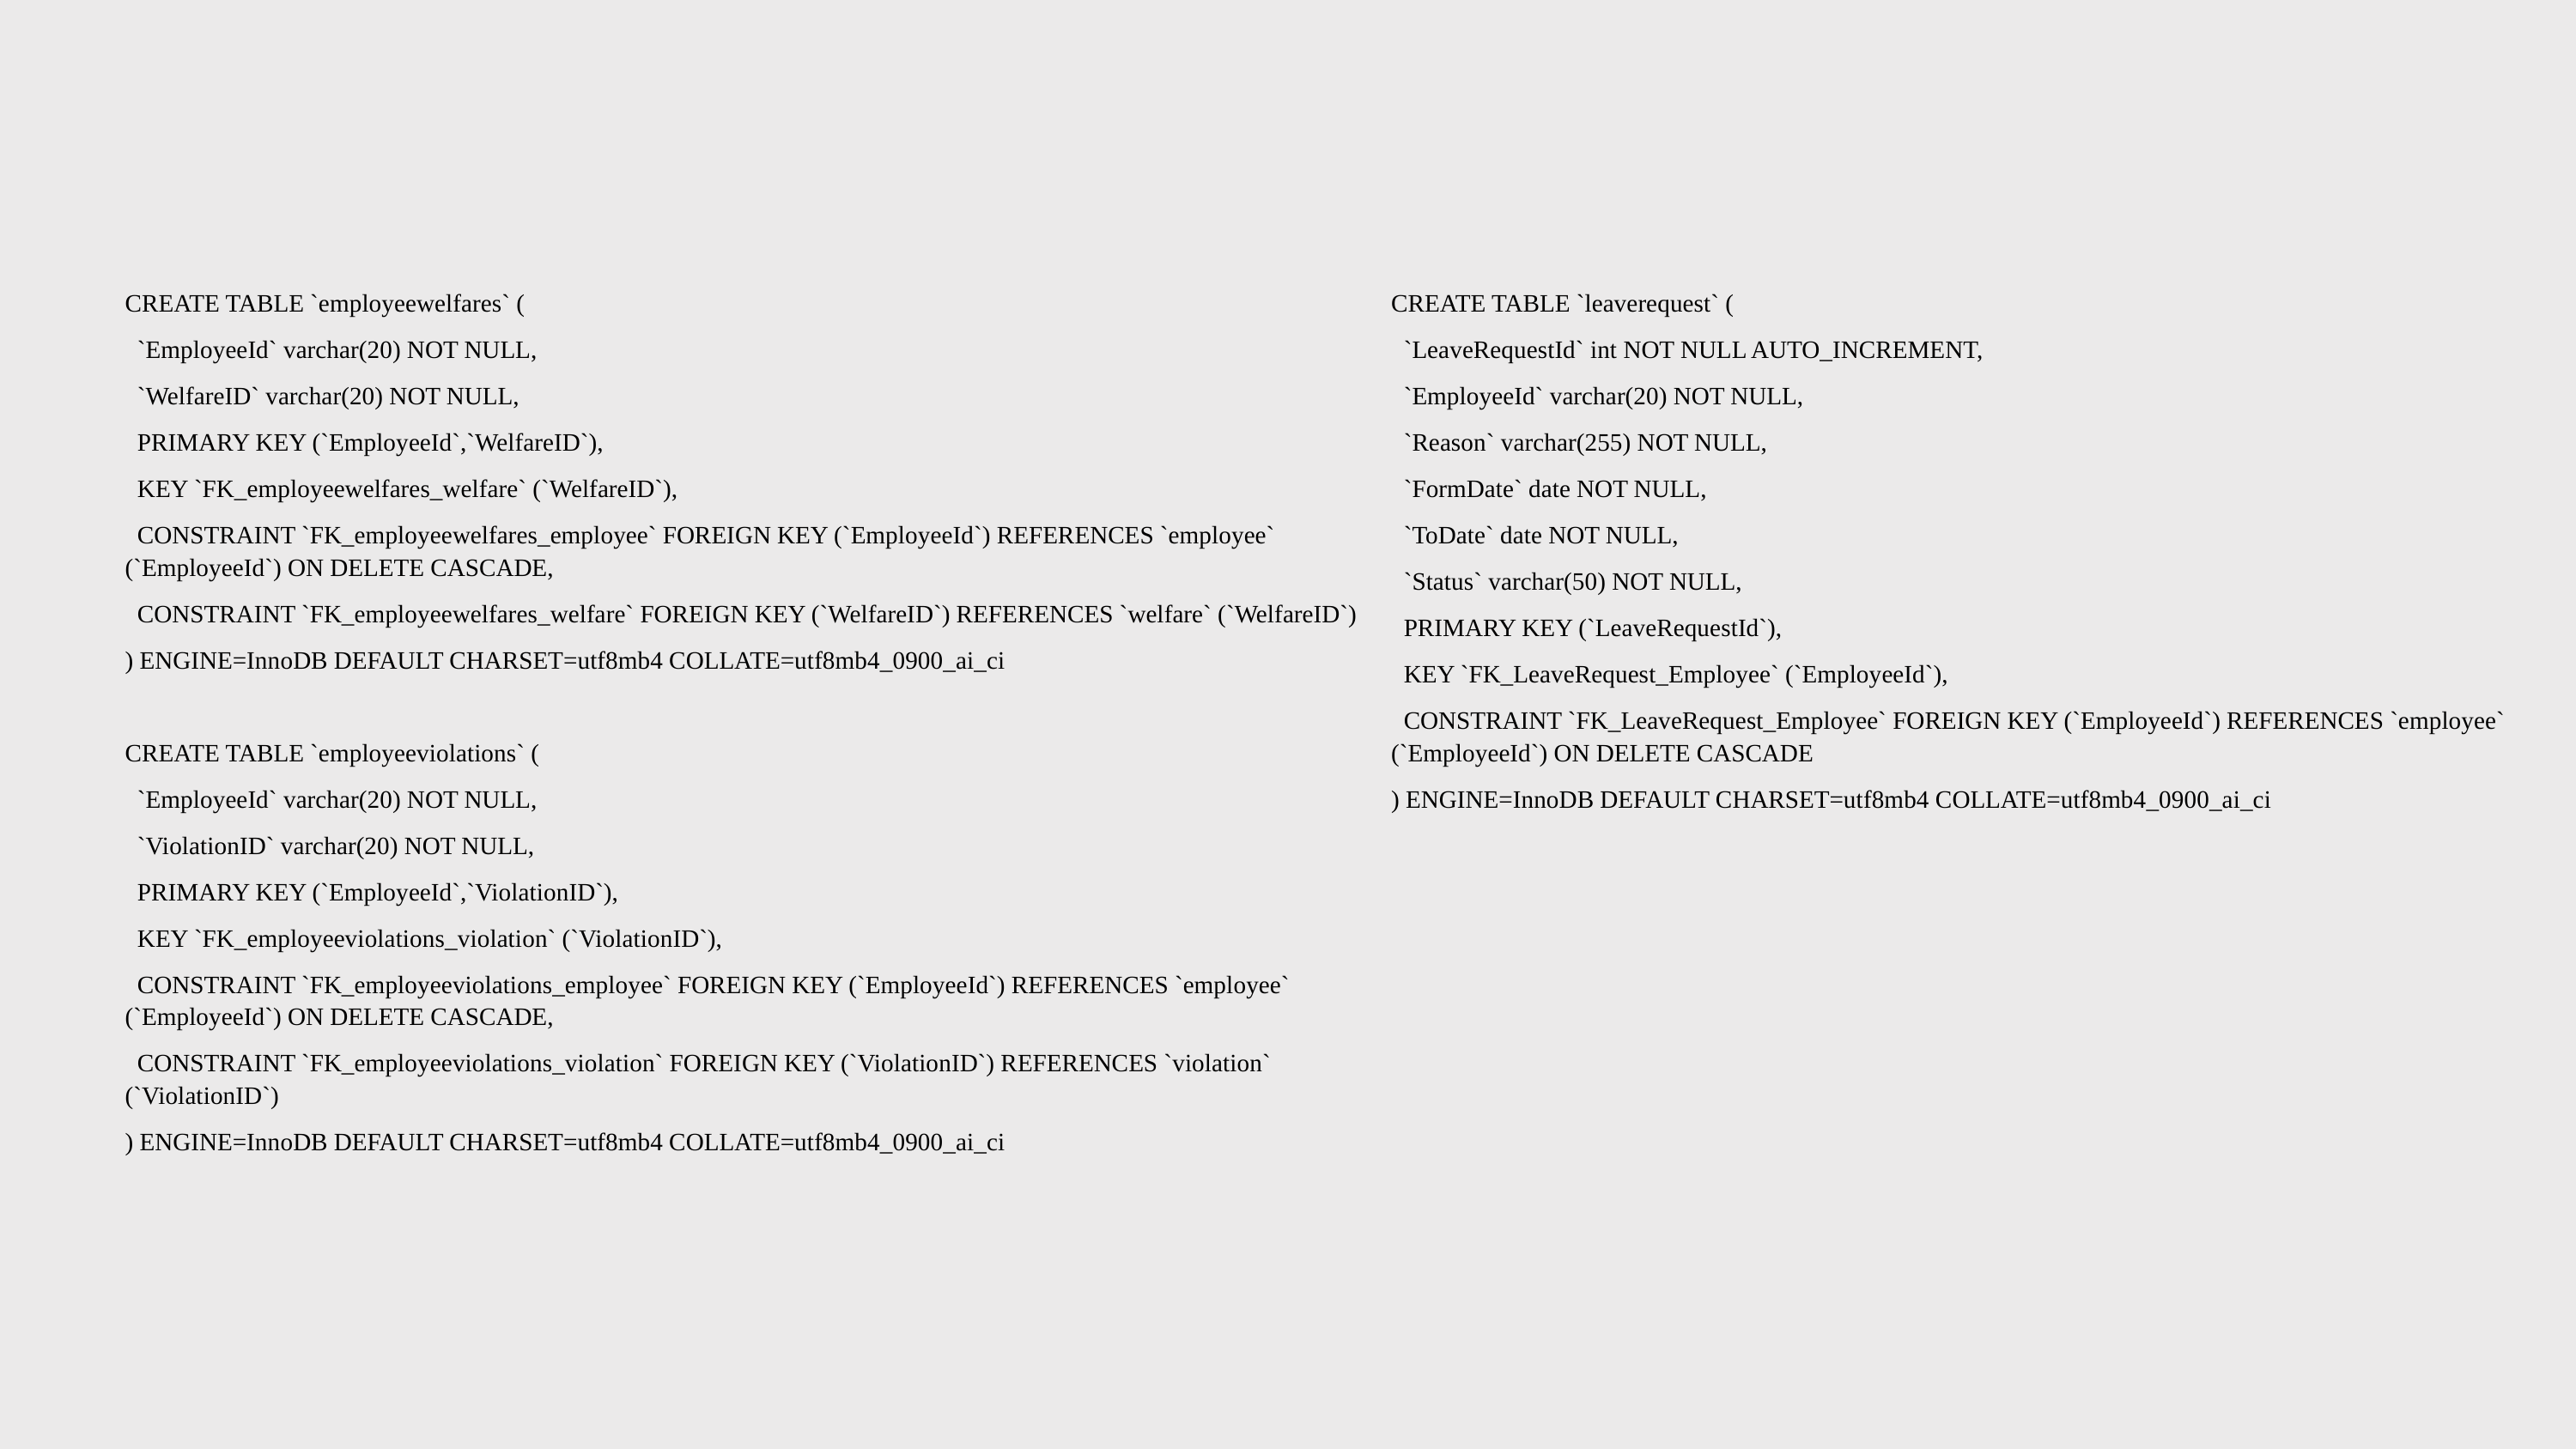

CREATE TABLE `employeewelfares` (
  `EmployeeId` varchar(20) NOT NULL,
  `WelfareID` varchar(20) NOT NULL,
  PRIMARY KEY (`EmployeeId`,`WelfareID`),
  KEY `FK_employeewelfares_welfare` (`WelfareID`),
  CONSTRAINT `FK_employeewelfares_employee` FOREIGN KEY (`EmployeeId`) REFERENCES `employee` (`EmployeeId`) ON DELETE CASCADE,
  CONSTRAINT `FK_employeewelfares_welfare` FOREIGN KEY (`WelfareID`) REFERENCES `welfare` (`WelfareID`)
) ENGINE=InnoDB DEFAULT CHARSET=utf8mb4 COLLATE=utf8mb4_0900_ai_ci

CREATE TABLE `employeeviolations` (
  `EmployeeId` varchar(20) NOT NULL,
  `ViolationID` varchar(20) NOT NULL,
  PRIMARY KEY (`EmployeeId`,`ViolationID`),
  KEY `FK_employeeviolations_violation` (`ViolationID`),
  CONSTRAINT `FK_employeeviolations_employee` FOREIGN KEY (`EmployeeId`) REFERENCES `employee` (`EmployeeId`) ON DELETE CASCADE,
  CONSTRAINT `FK_employeeviolations_violation` FOREIGN KEY (`ViolationID`) REFERENCES `violation` (`ViolationID`)
) ENGINE=InnoDB DEFAULT CHARSET=utf8mb4 COLLATE=utf8mb4_0900_ai_ci
CREATE TABLE `leaverequest` (
  `LeaveRequestId` int NOT NULL AUTO_INCREMENT,
  `EmployeeId` varchar(20) NOT NULL,
  `Reason` varchar(255) NOT NULL,
  `FormDate` date NOT NULL,
  `ToDate` date NOT NULL,
  `Status` varchar(50) NOT NULL,
  PRIMARY KEY (`LeaveRequestId`),
  KEY `FK_LeaveRequest_Employee` (`EmployeeId`),
  CONSTRAINT `FK_LeaveRequest_Employee` FOREIGN KEY (`EmployeeId`) REFERENCES `employee` (`EmployeeId`) ON DELETE CASCADE
) ENGINE=InnoDB DEFAULT CHARSET=utf8mb4 COLLATE=utf8mb4_0900_ai_ci